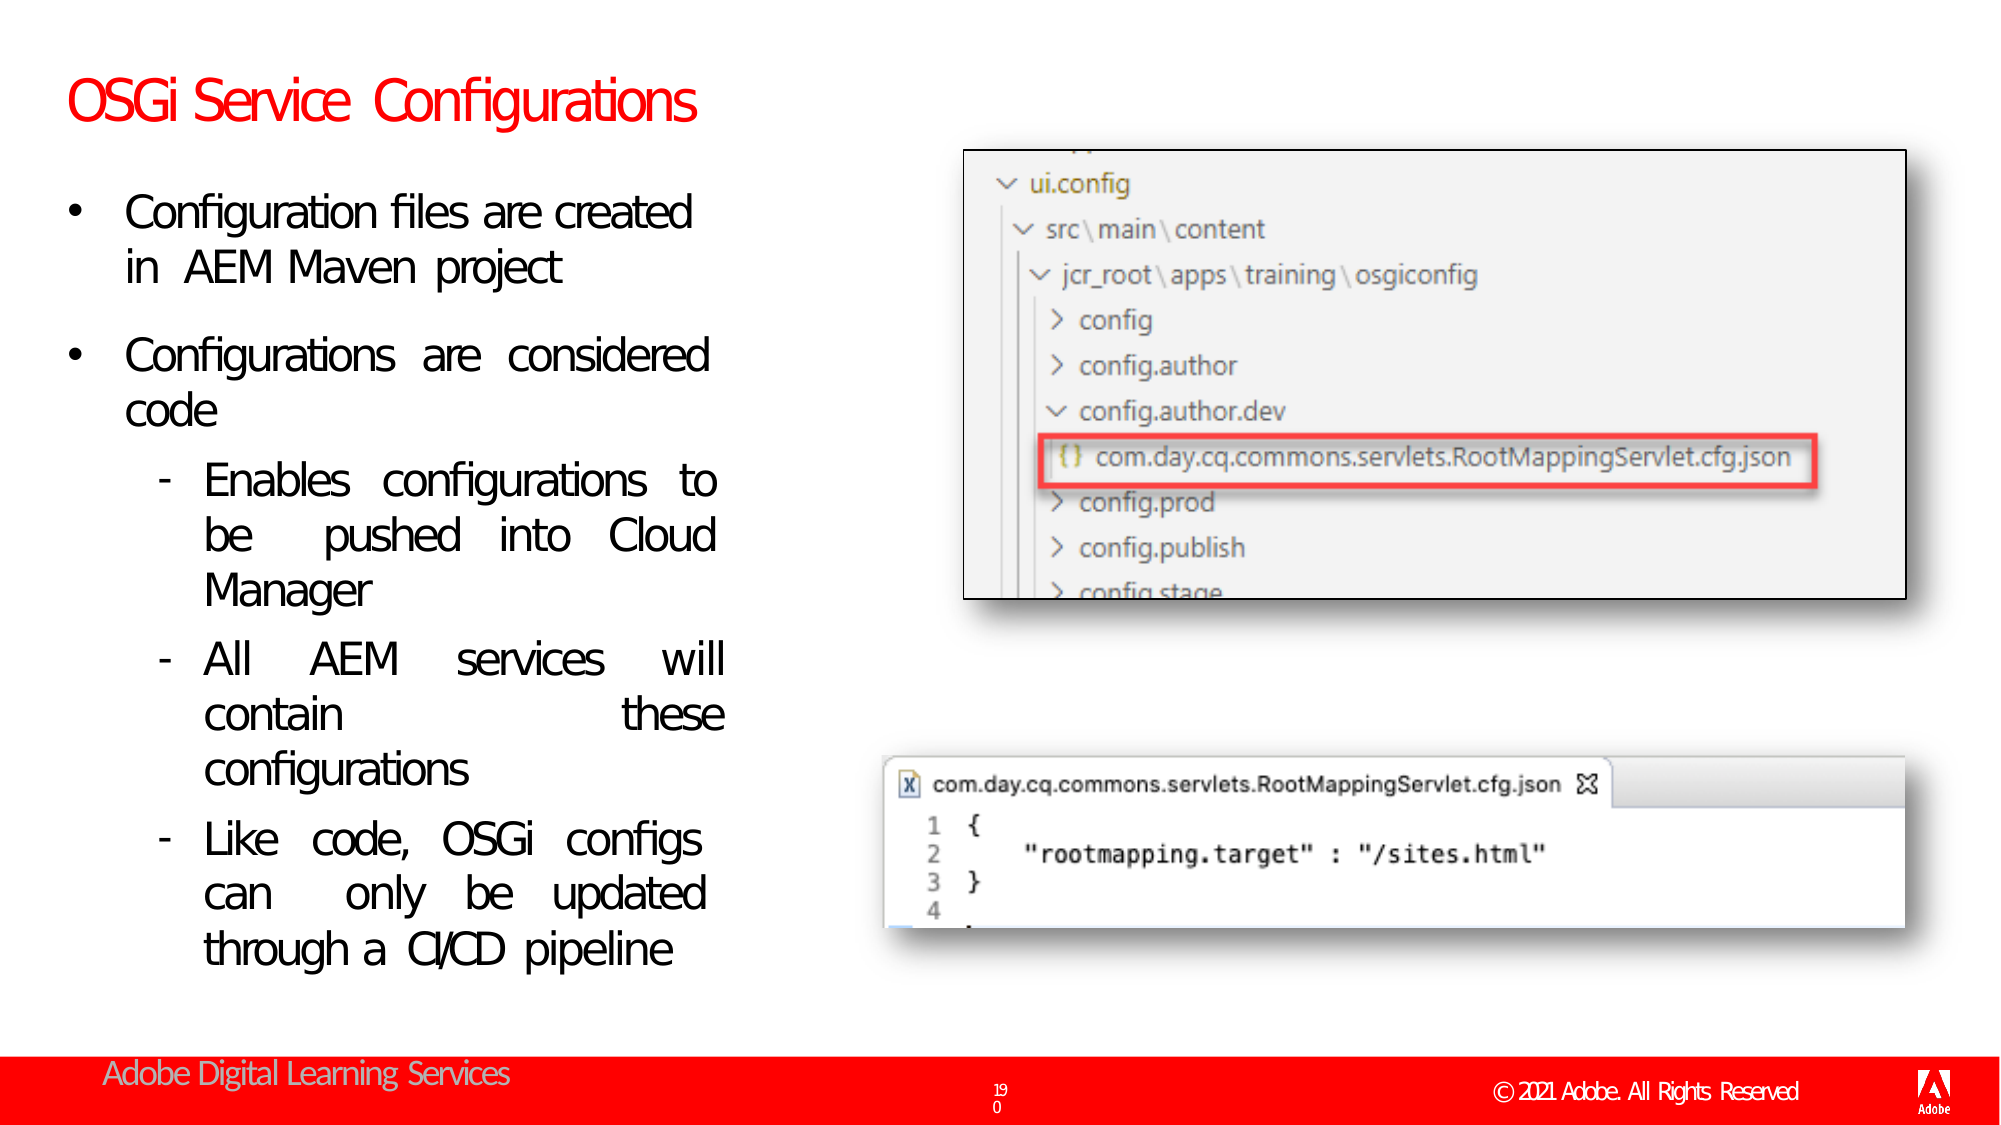

# OSGi Service Configurations

Configuration files are created in  AEM Maven project
Configurations are considered code
Enables configurations to be  pushed into Cloud Manager
All AEM services will contain  these configurations
Like code, OSGi configs can  only be updated through a  CI/CD pipeline

Adobe Digital Learning Services
© 2021 Adobe. All Rights Reserved
190